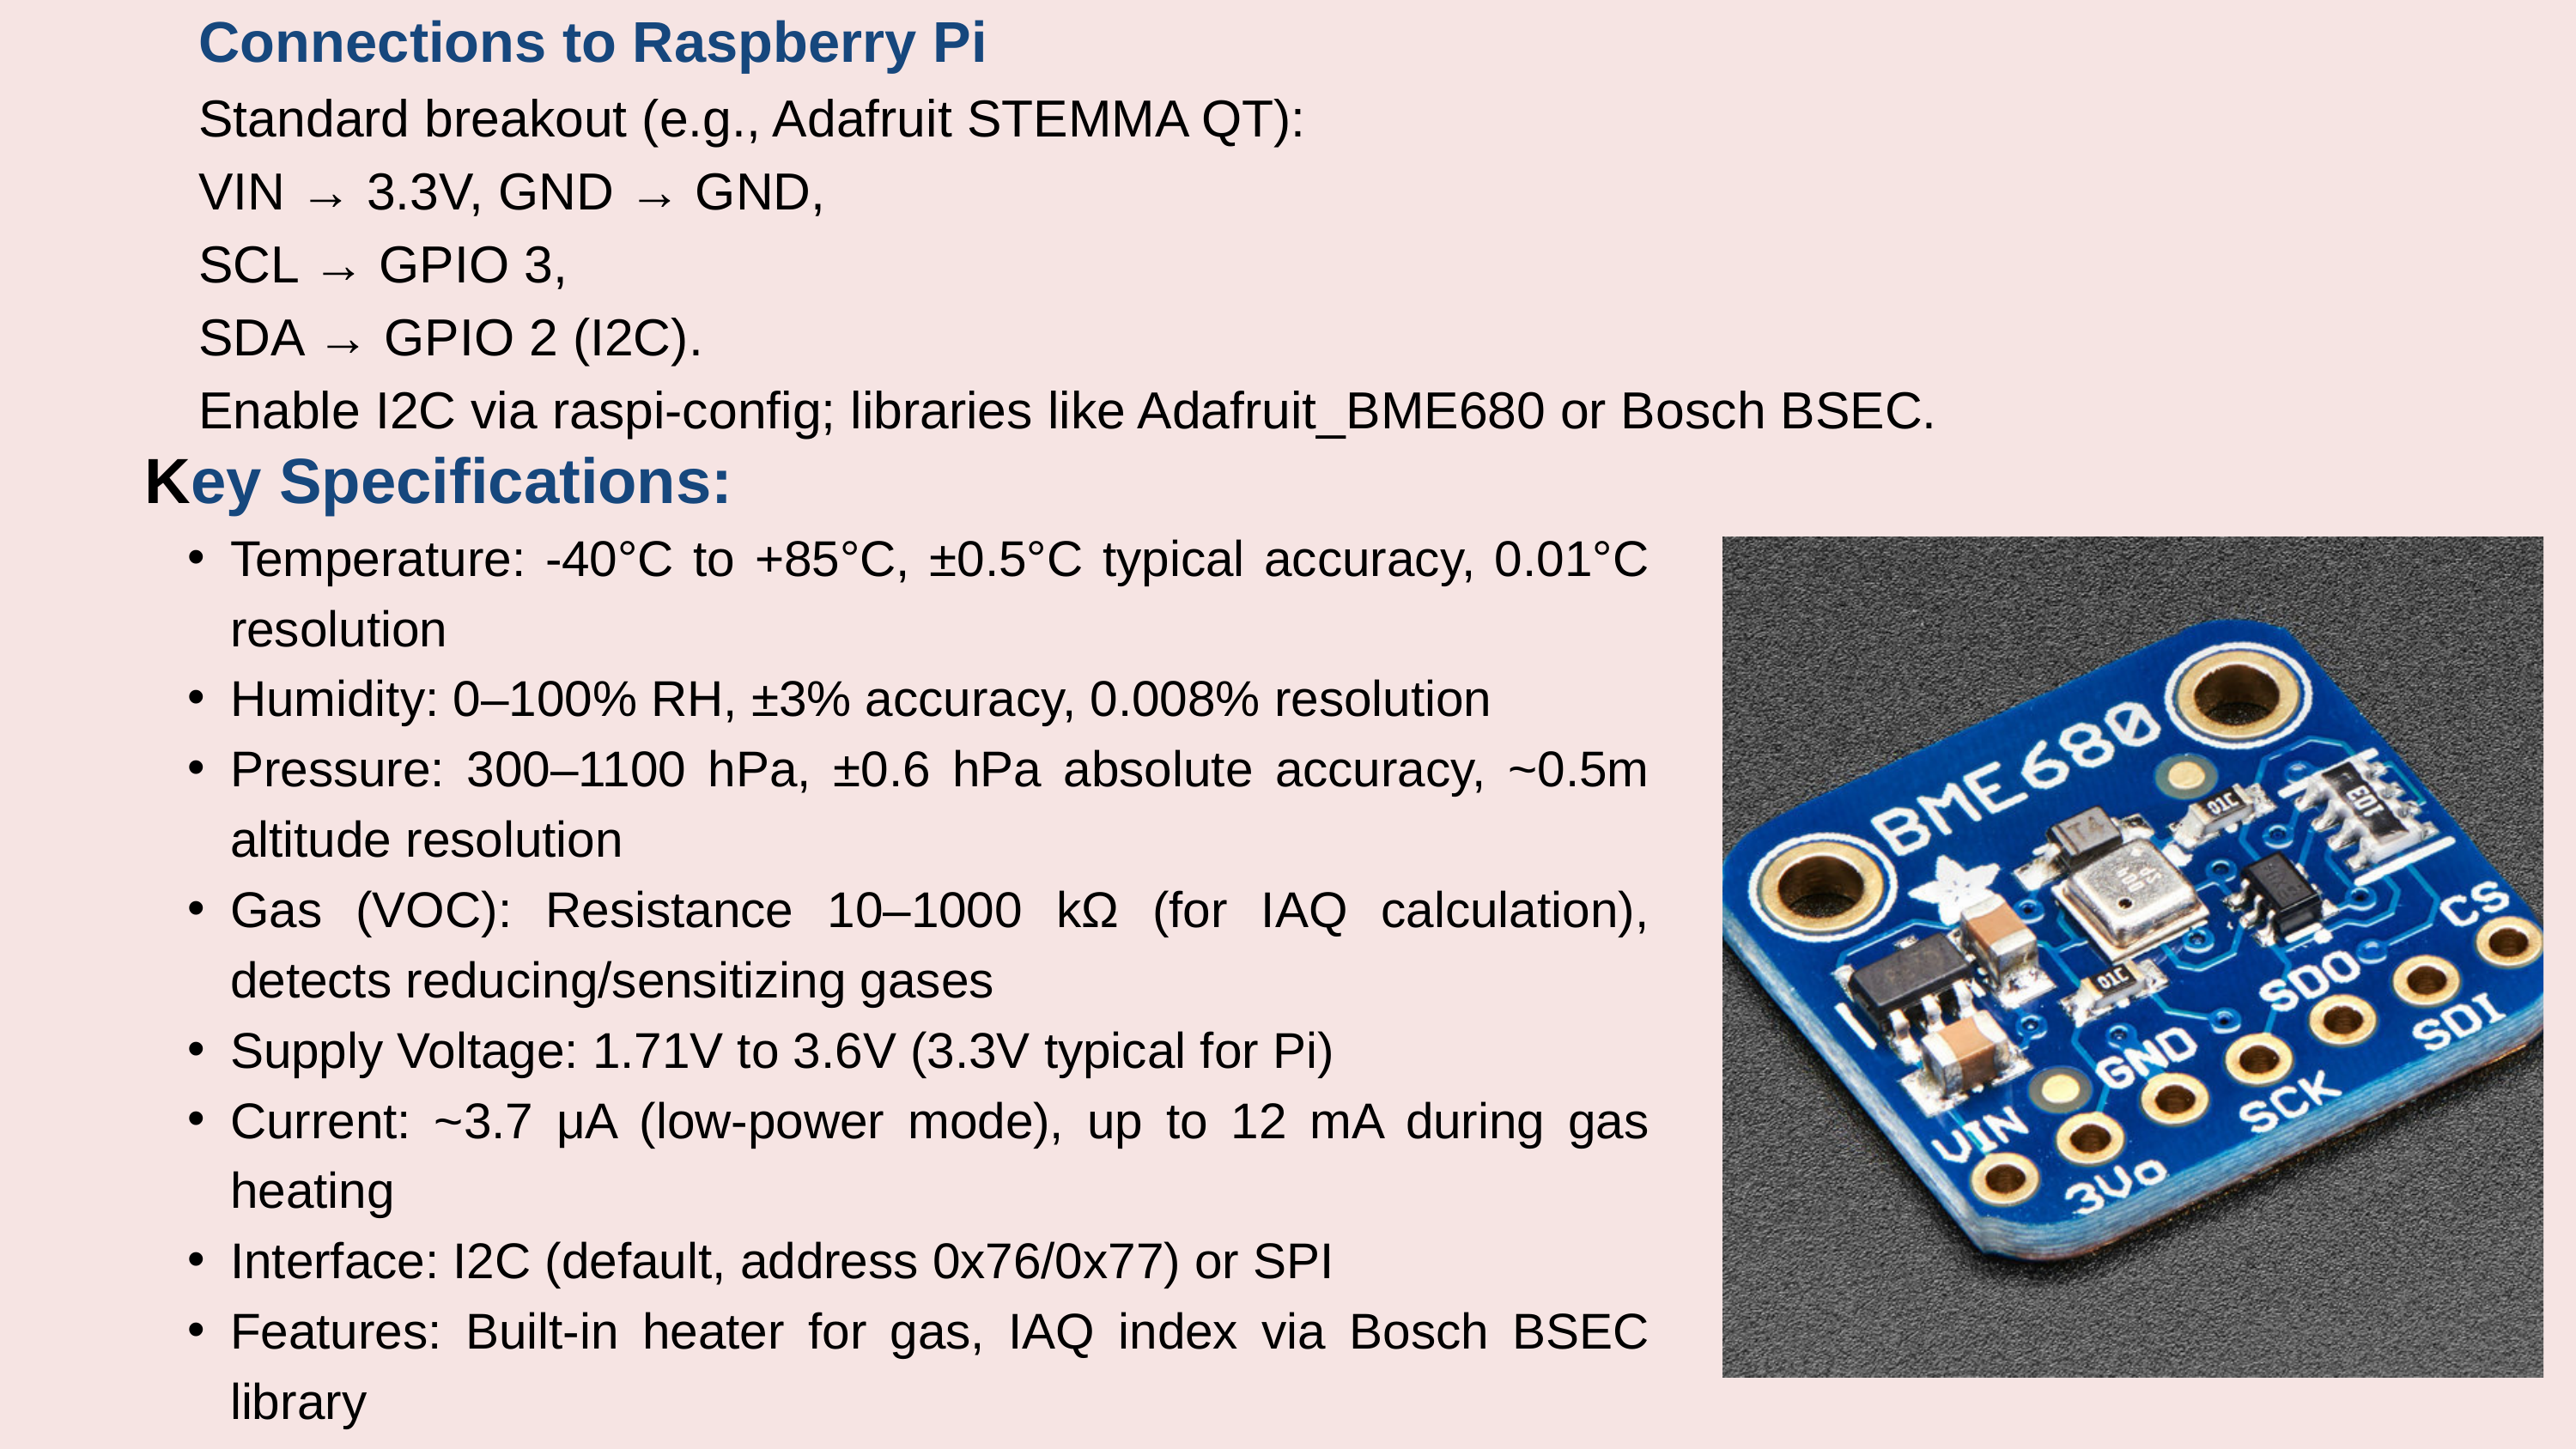

Connections to Raspberry Pi
Standard breakout (e.g., Adafruit STEMMA QT):
VIN → 3.3V, GND → GND,
SCL → GPIO 3,
SDA → GPIO 2 (I2C).
Enable I2C via raspi-config; libraries like Adafruit_BME680 or Bosch BSEC.
Key Specifications:
Temperature: -40°C to +85°C, ±0.5°C typical accuracy, 0.01°C resolution
Humidity: 0–100% RH, ±3% accuracy, 0.008% resolution
Pressure: 300–1100 hPa, ±0.6 hPa absolute accuracy, ~0.5m altitude resolution
Gas (VOC): Resistance 10–1000 kΩ (for IAQ calculation), detects reducing/sensitizing gases
Supply Voltage: 1.71V to 3.6V (3.3V typical for Pi)
Current: ~3.7 μA (low-power mode), up to 12 mA during gas heating
Interface: I2C (default, address 0x76/0x77) or SPI
Features: Built-in heater for gas, IAQ index via Bosch BSEC library